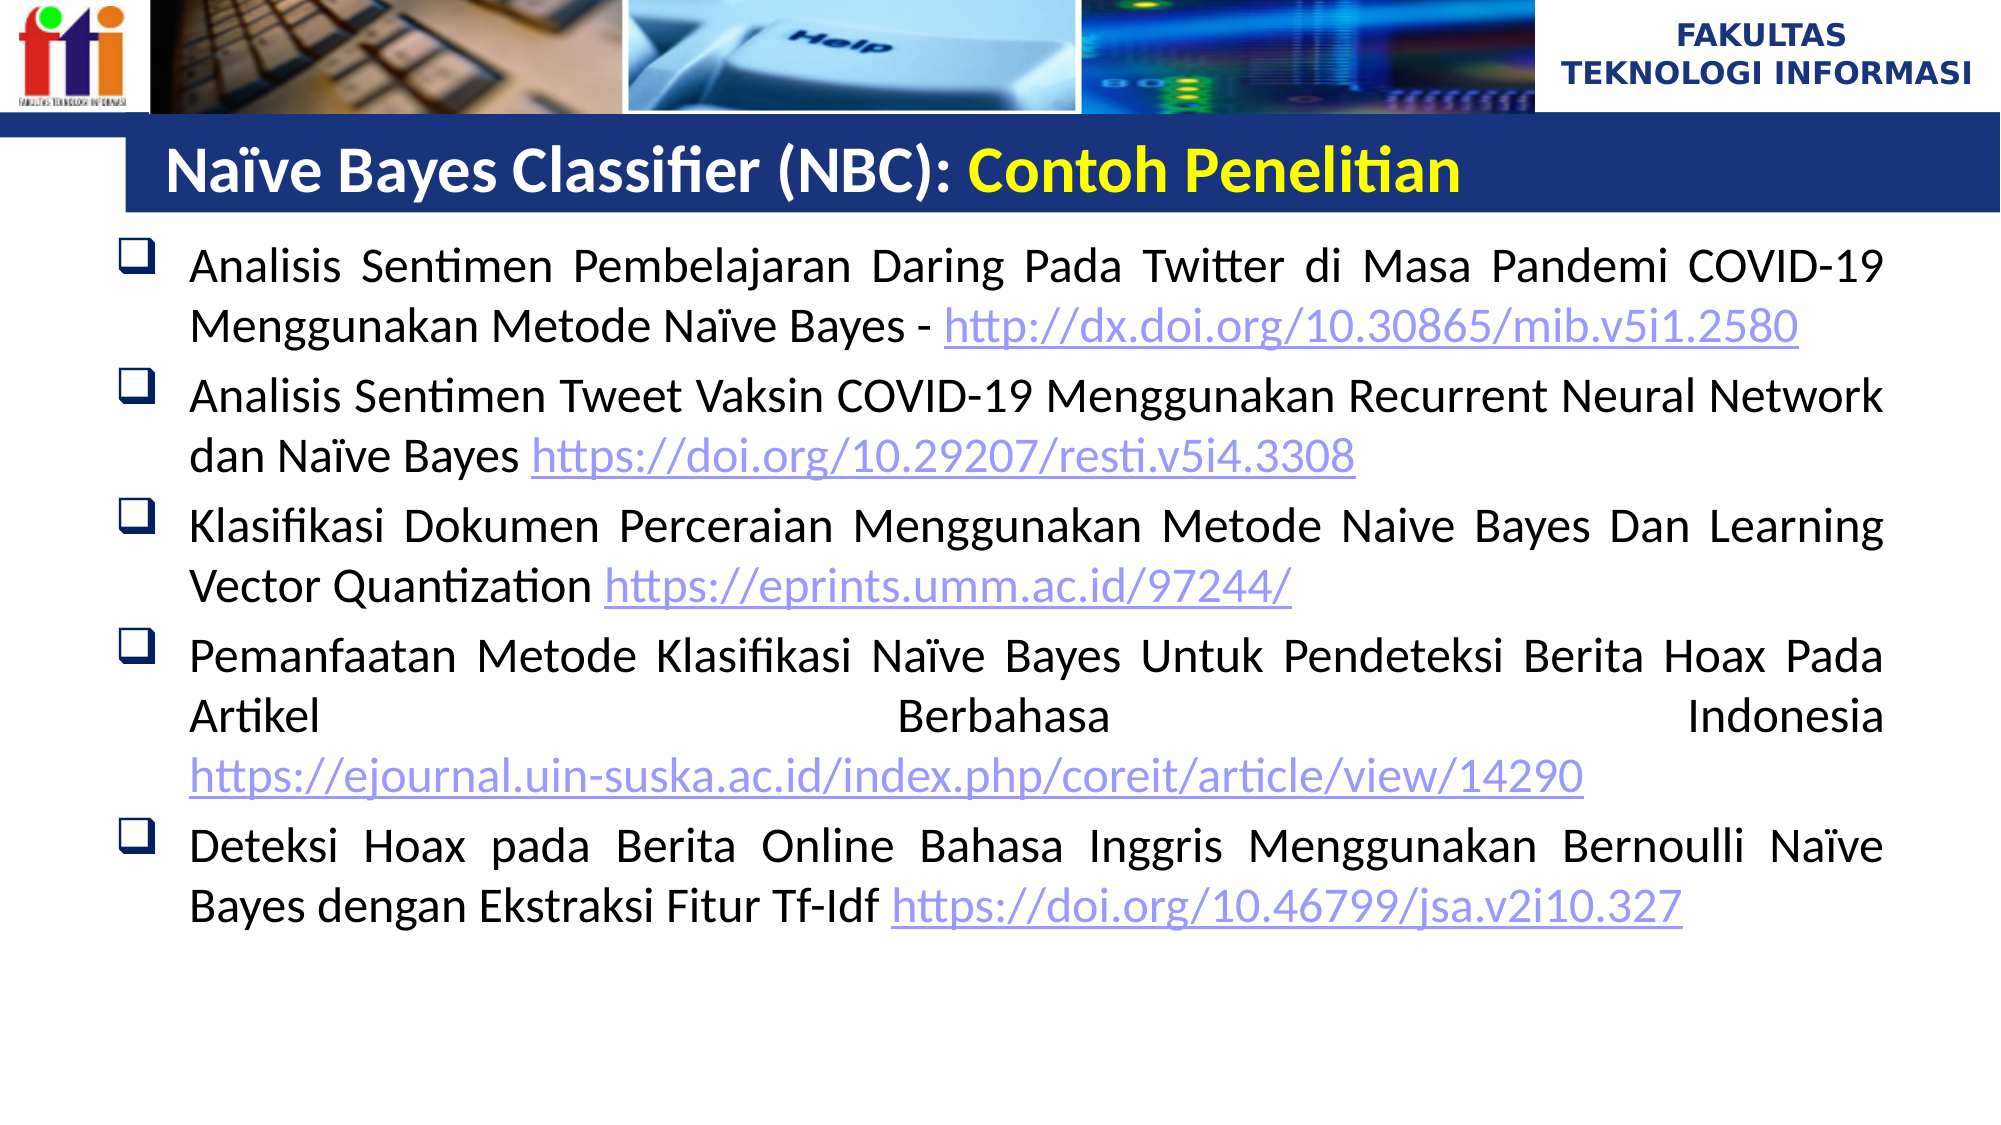

# Naïve Bayes Classifier (NBC): Contoh Penelitian
Analisis Sentimen Pembelajaran Daring Pada Twitter di Masa Pandemi COVID-19 Menggunakan Metode Naïve Bayes - http://dx.doi.org/10.30865/mib.v5i1.2580
Analisis Sentimen Tweet Vaksin COVID-19 Menggunakan Recurrent Neural Network dan Naïve Bayes https://doi.org/10.29207/resti.v5i4.3308
Klasifikasi Dokumen Perceraian Menggunakan Metode Naive Bayes Dan Learning Vector Quantization https://eprints.umm.ac.id/97244/
Pemanfaatan Metode Klasifikasi Naïve Bayes Untuk Pendeteksi Berita Hoax Pada Artikel Berbahasa Indonesia https://ejournal.uin-suska.ac.id/index.php/coreit/article/view/14290
Deteksi Hoax pada Berita Online Bahasa Inggris Menggunakan Bernoulli Naïve Bayes dengan Ekstraksi Fitur Tf-Idf https://doi.org/10.46799/jsa.v2i10.327